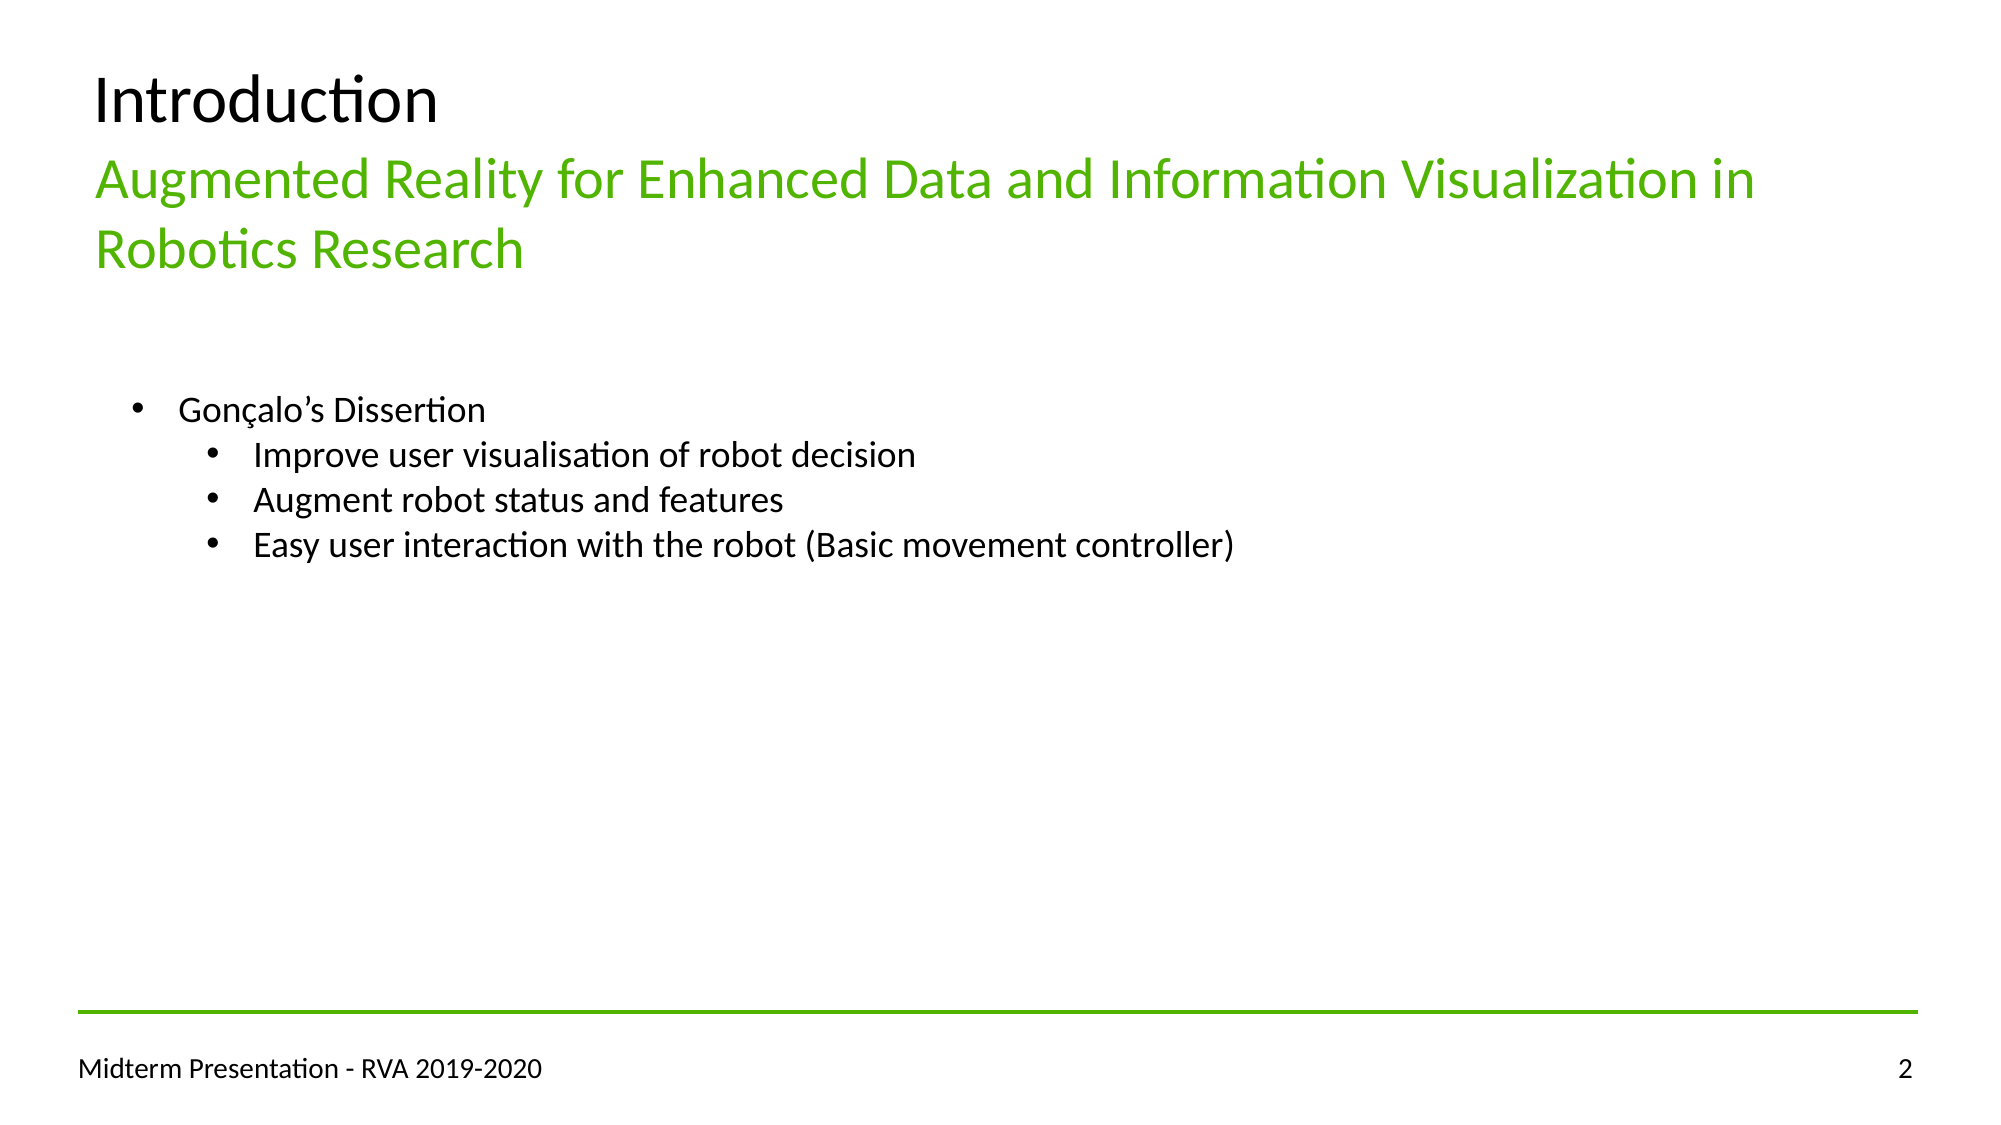

Introduction
Augmented Reality for Enhanced Data and Information Visualization in Robotics Research
Gonçalo’s Dissertion
Improve user visualisation of robot decision
Augment robot status and features
Easy user interaction with the robot (Basic movement controller)
Midterm Presentation - RVA 2019-2020
2